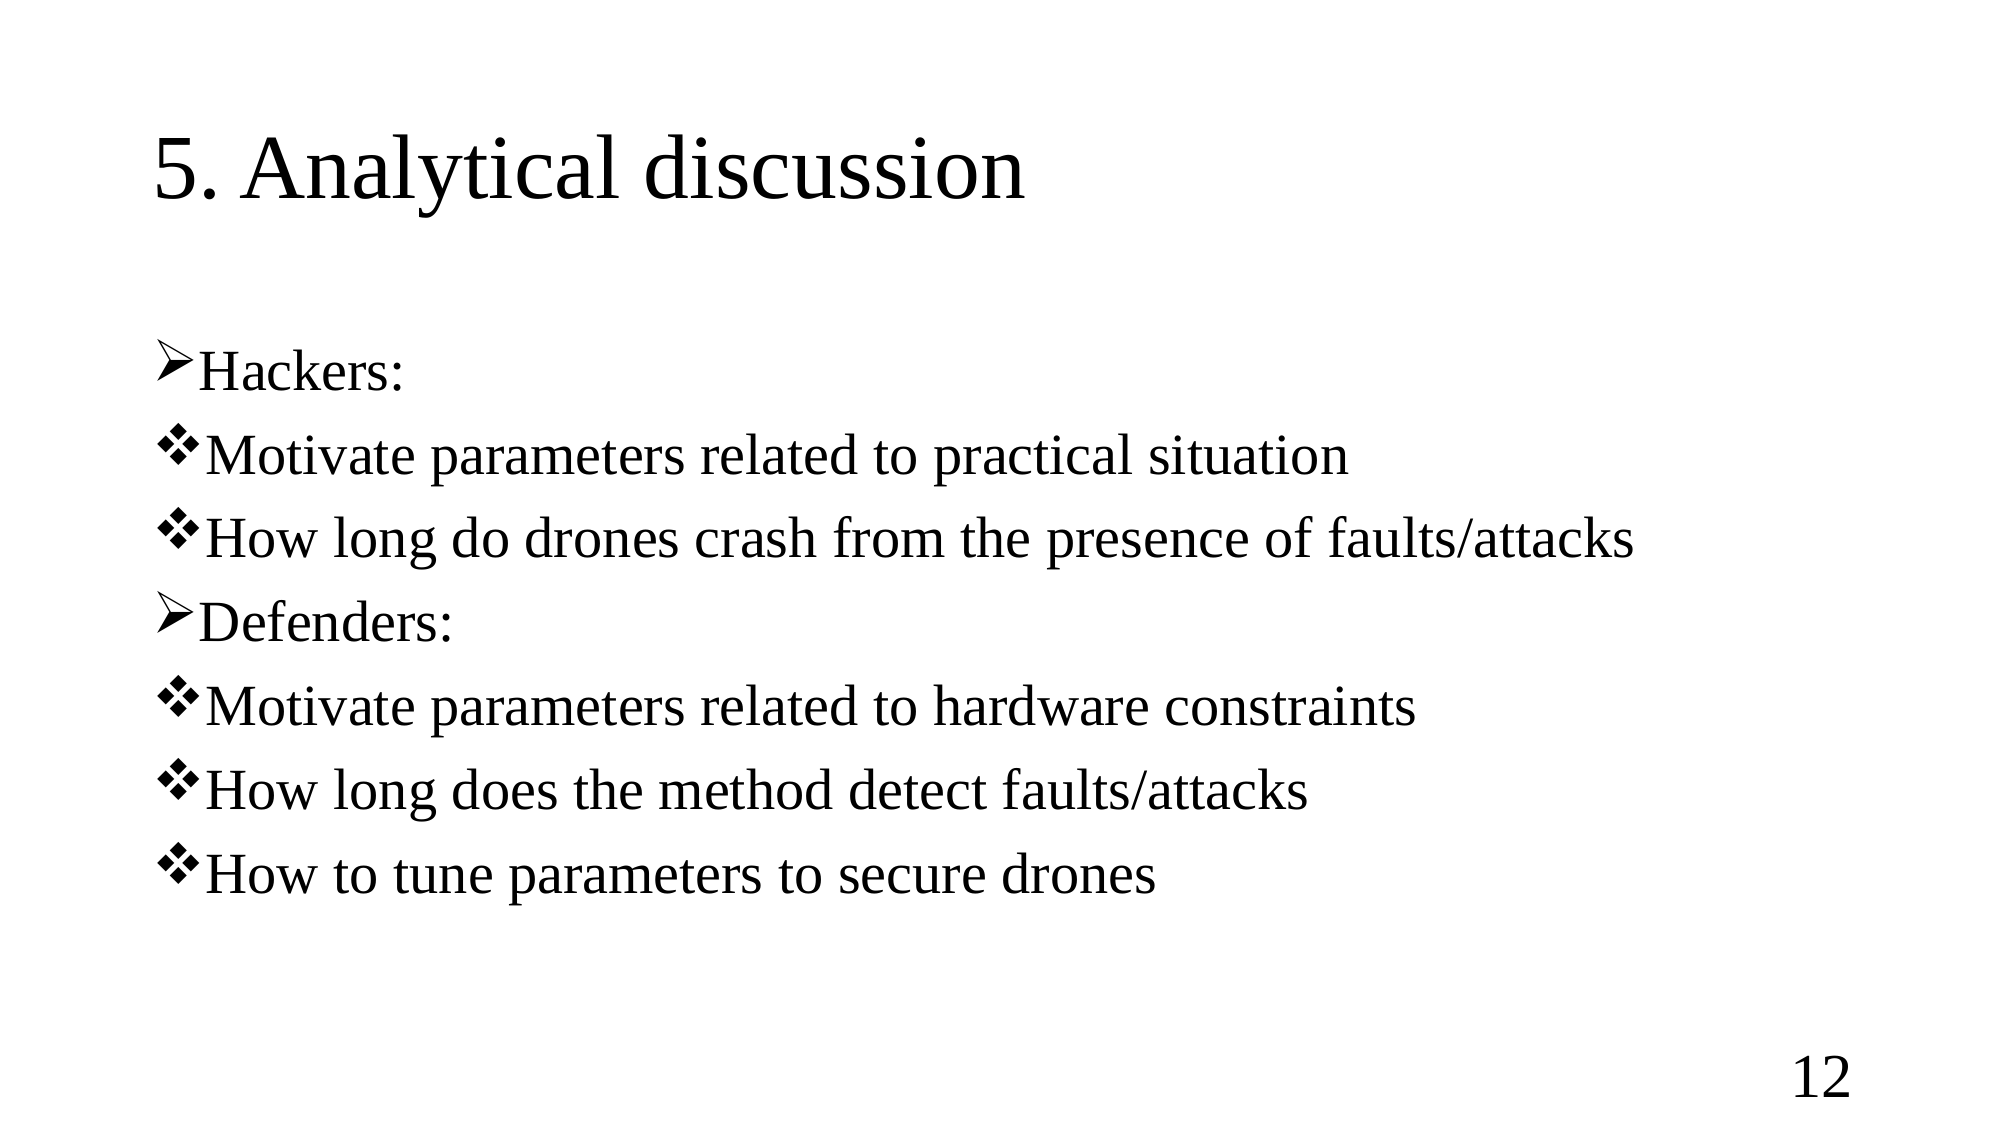

# 5. Analytical discussion
Hackers:
Motivate parameters related to practical situation
How long do drones crash from the presence of faults/attacks
Defenders:
Motivate parameters related to hardware constraints
How long does the method detect faults/attacks
How to tune parameters to secure drones

12